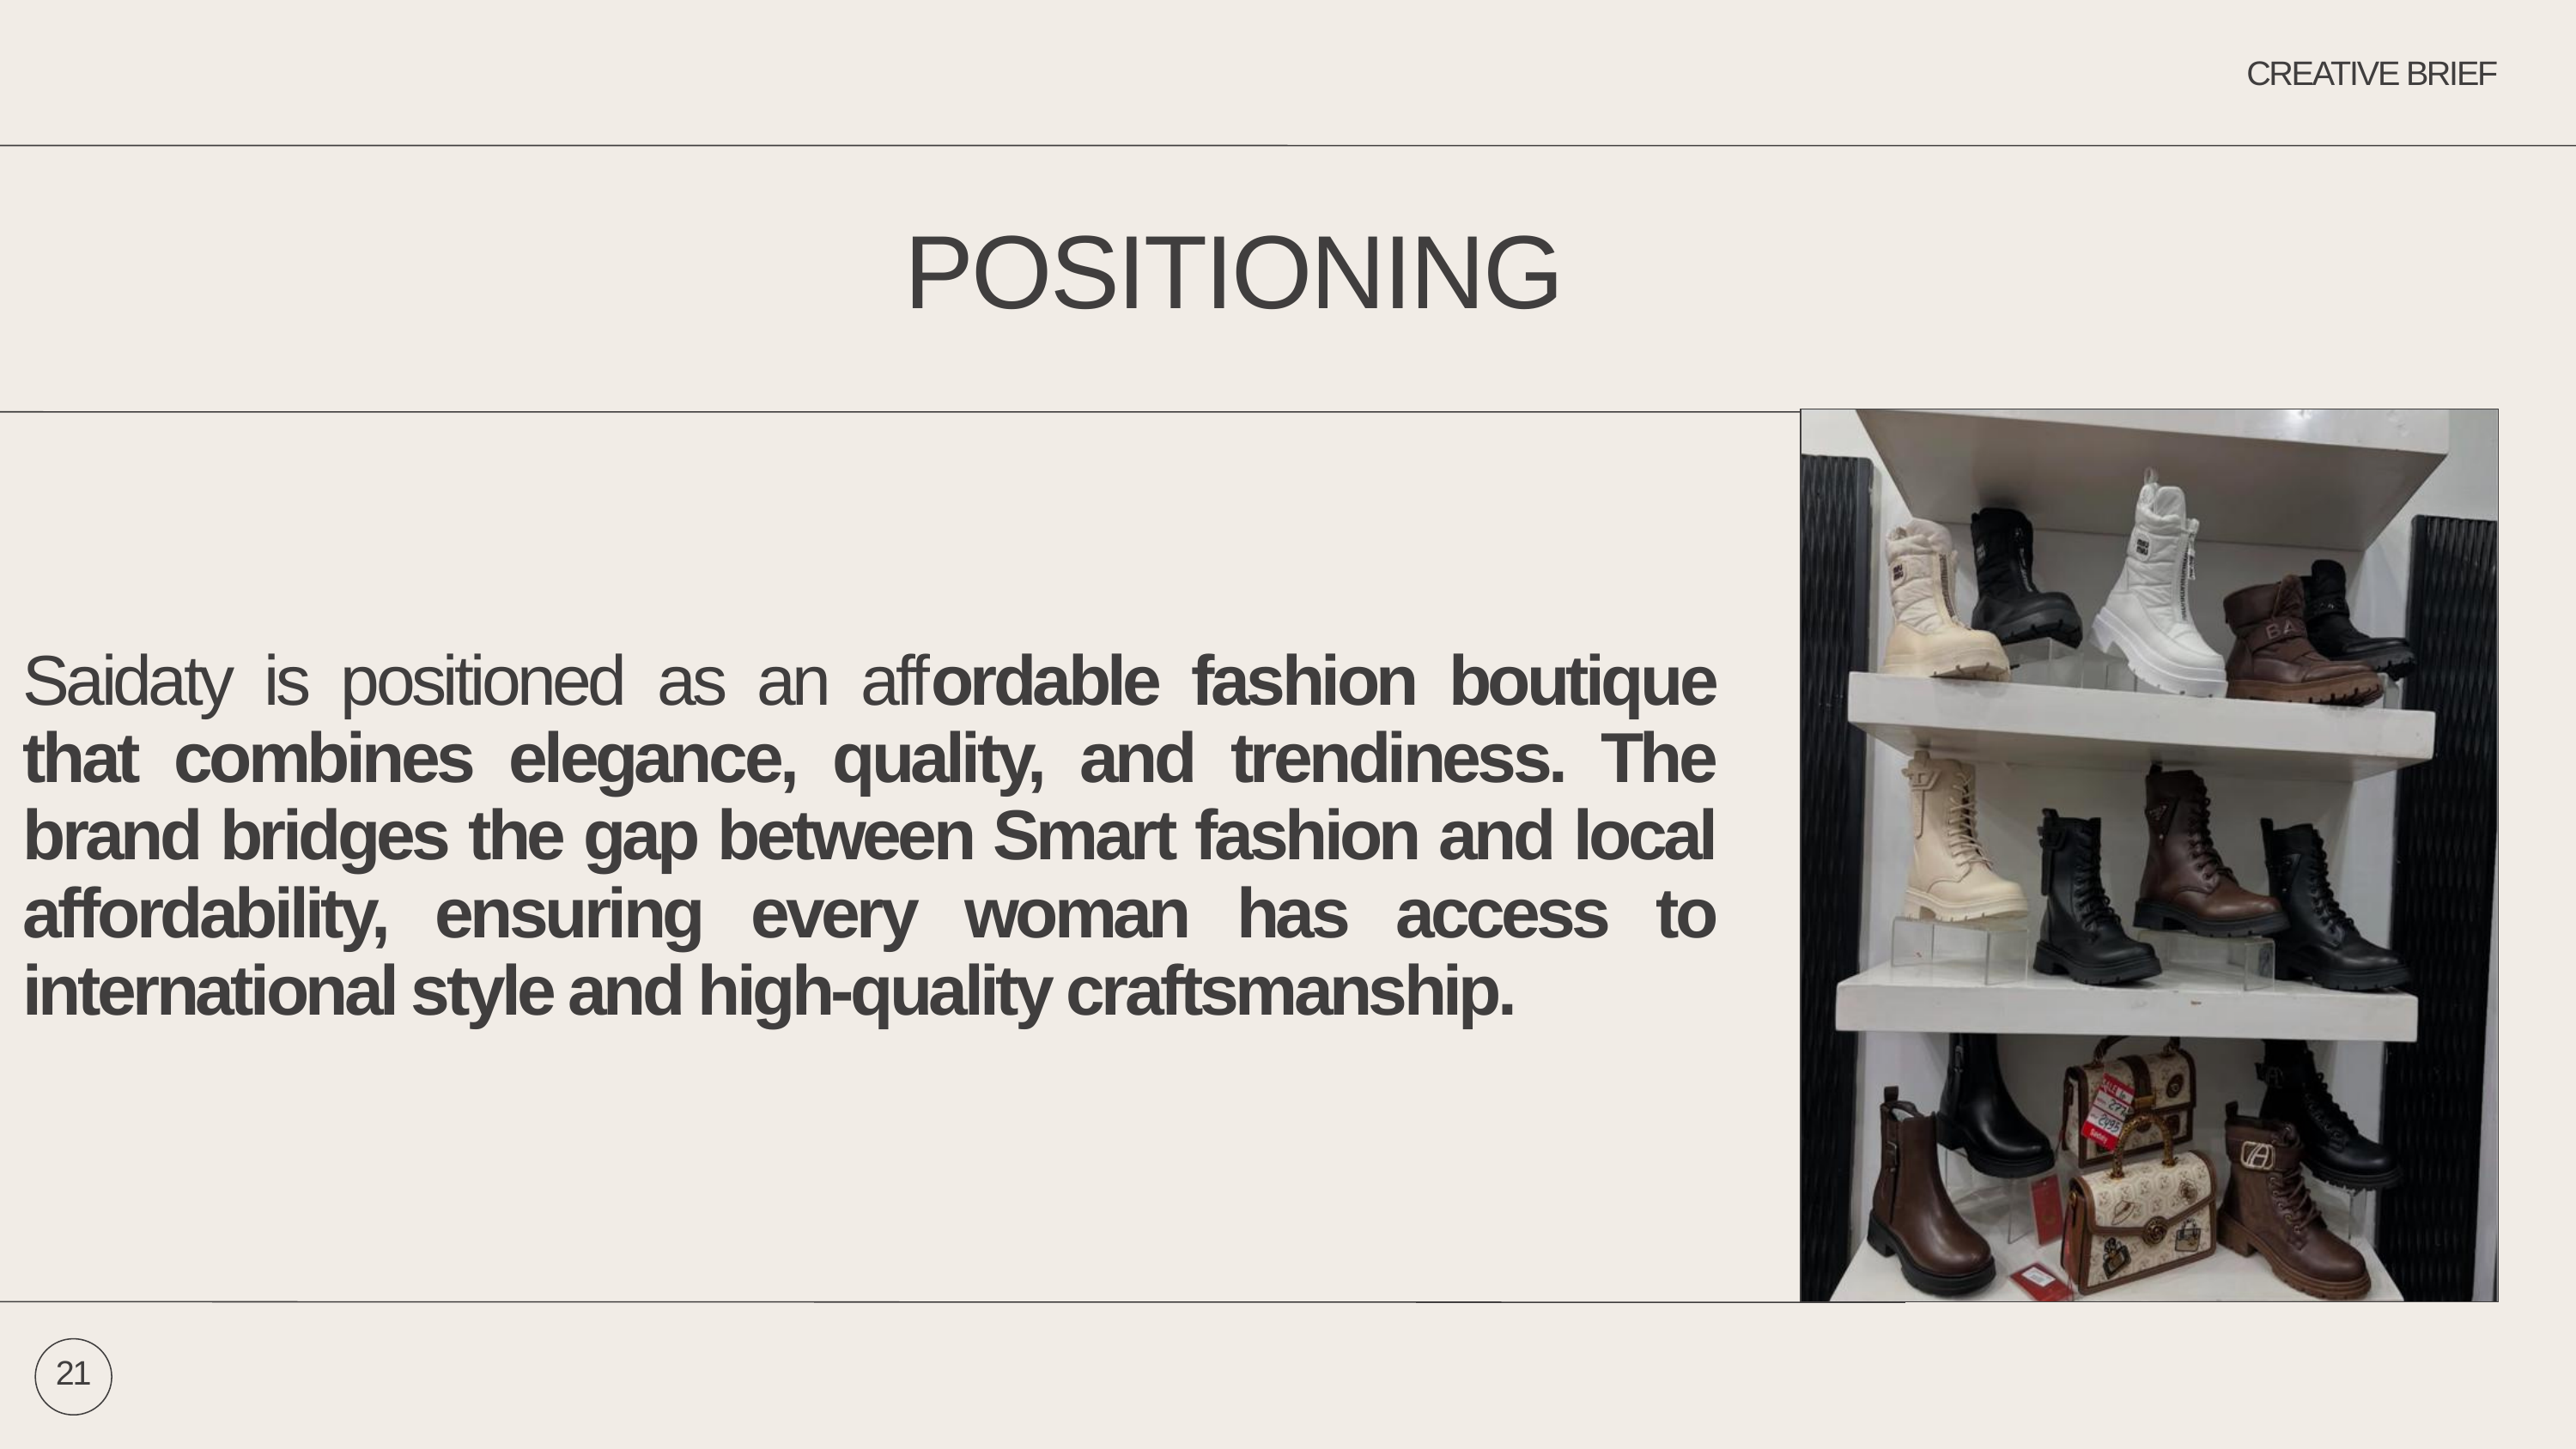

CREATIVE BRIEF

POSITIONING

Saidaty is positioned as an affordable fashion boutique that combines elegance, quality, and trendiness. The brand bridges the gap between Smart fashion and local affordability, ensuring every woman has access to international style and high-quality craftsmanship.

21